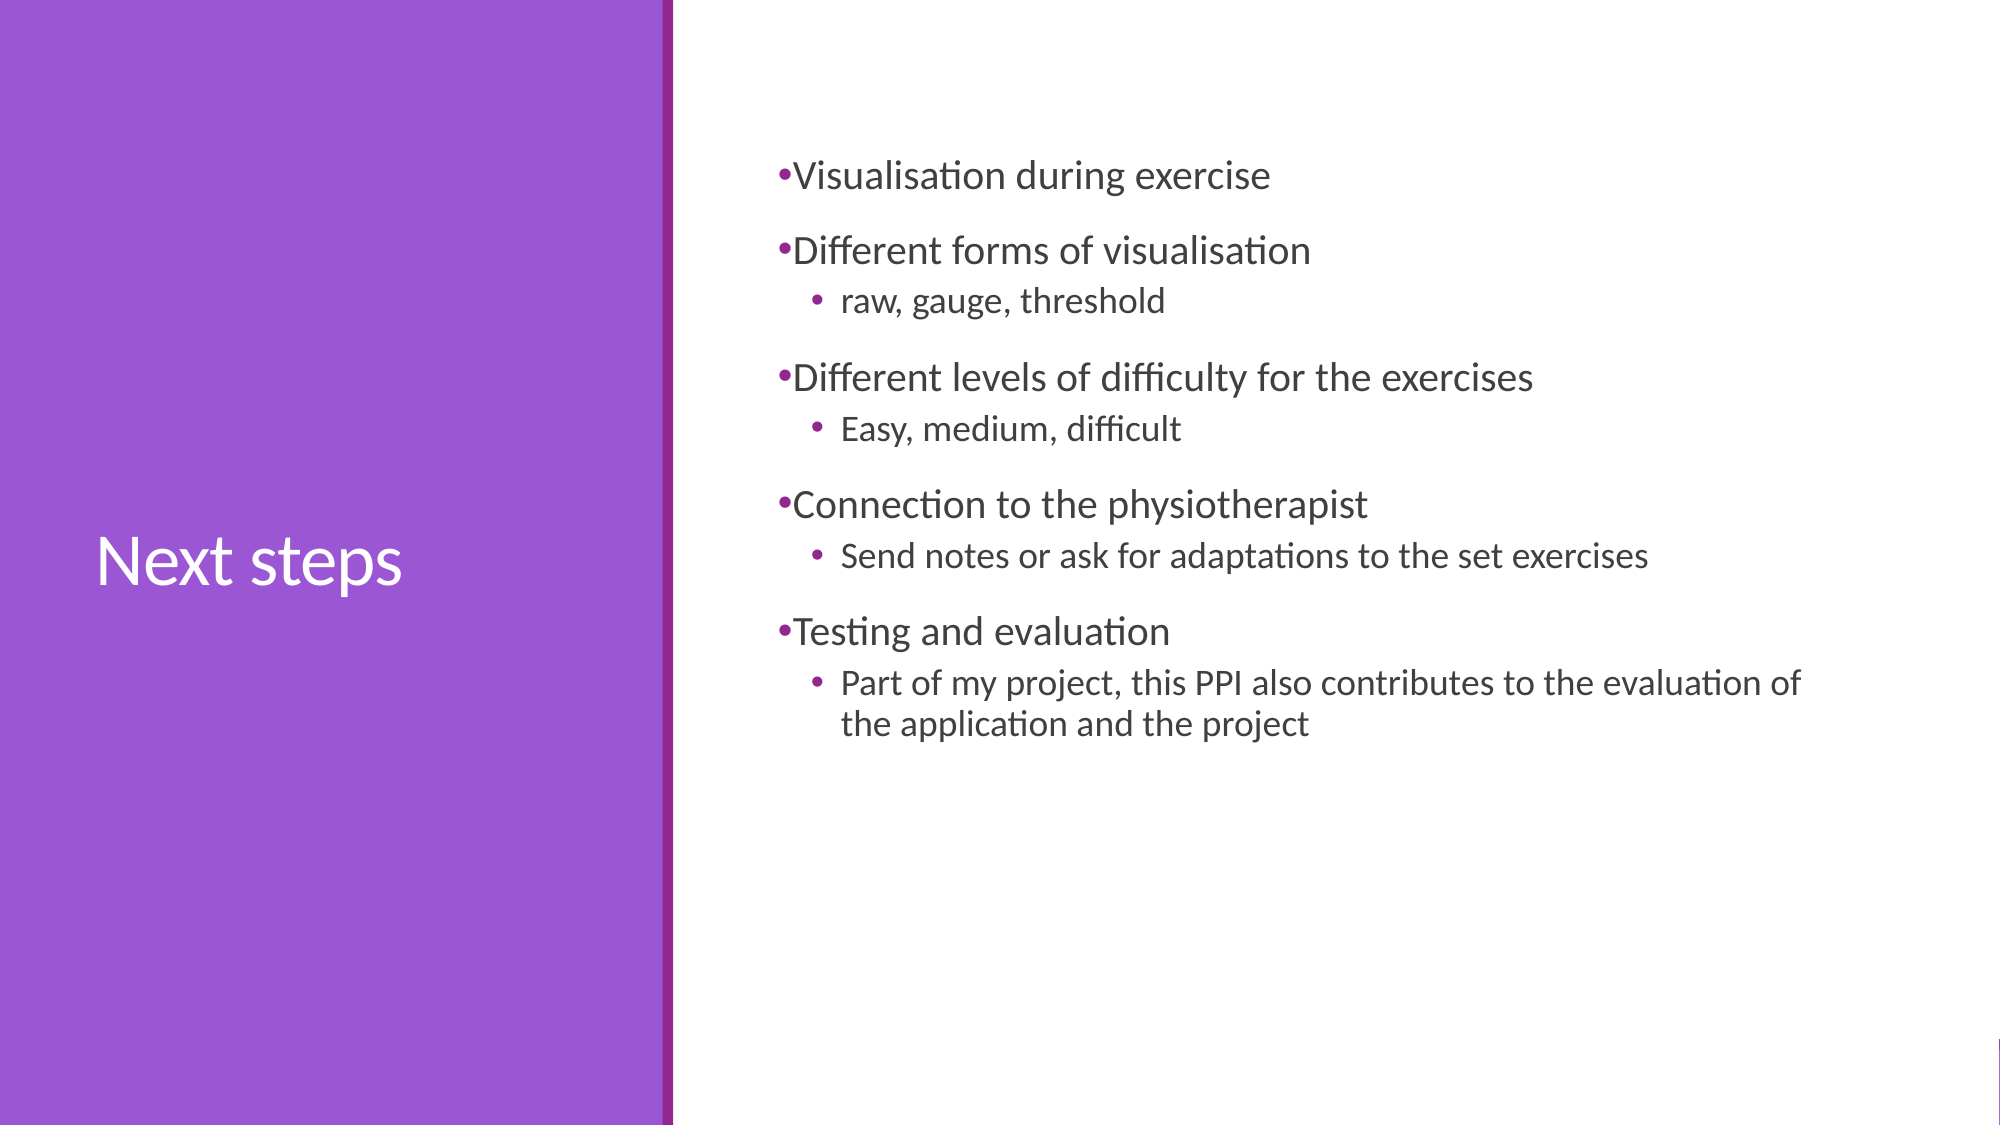

# Next steps
Visualisation during exercise
Different forms of visualisation
raw, gauge, threshold
Different levels of difficulty for the exercises
Easy, medium, difficult
Connection to the physiotherapist
Send notes or ask for adaptations to the set exercises
Testing and evaluation
Part of my project, this PPI also contributes to the evaluation of the application and the project